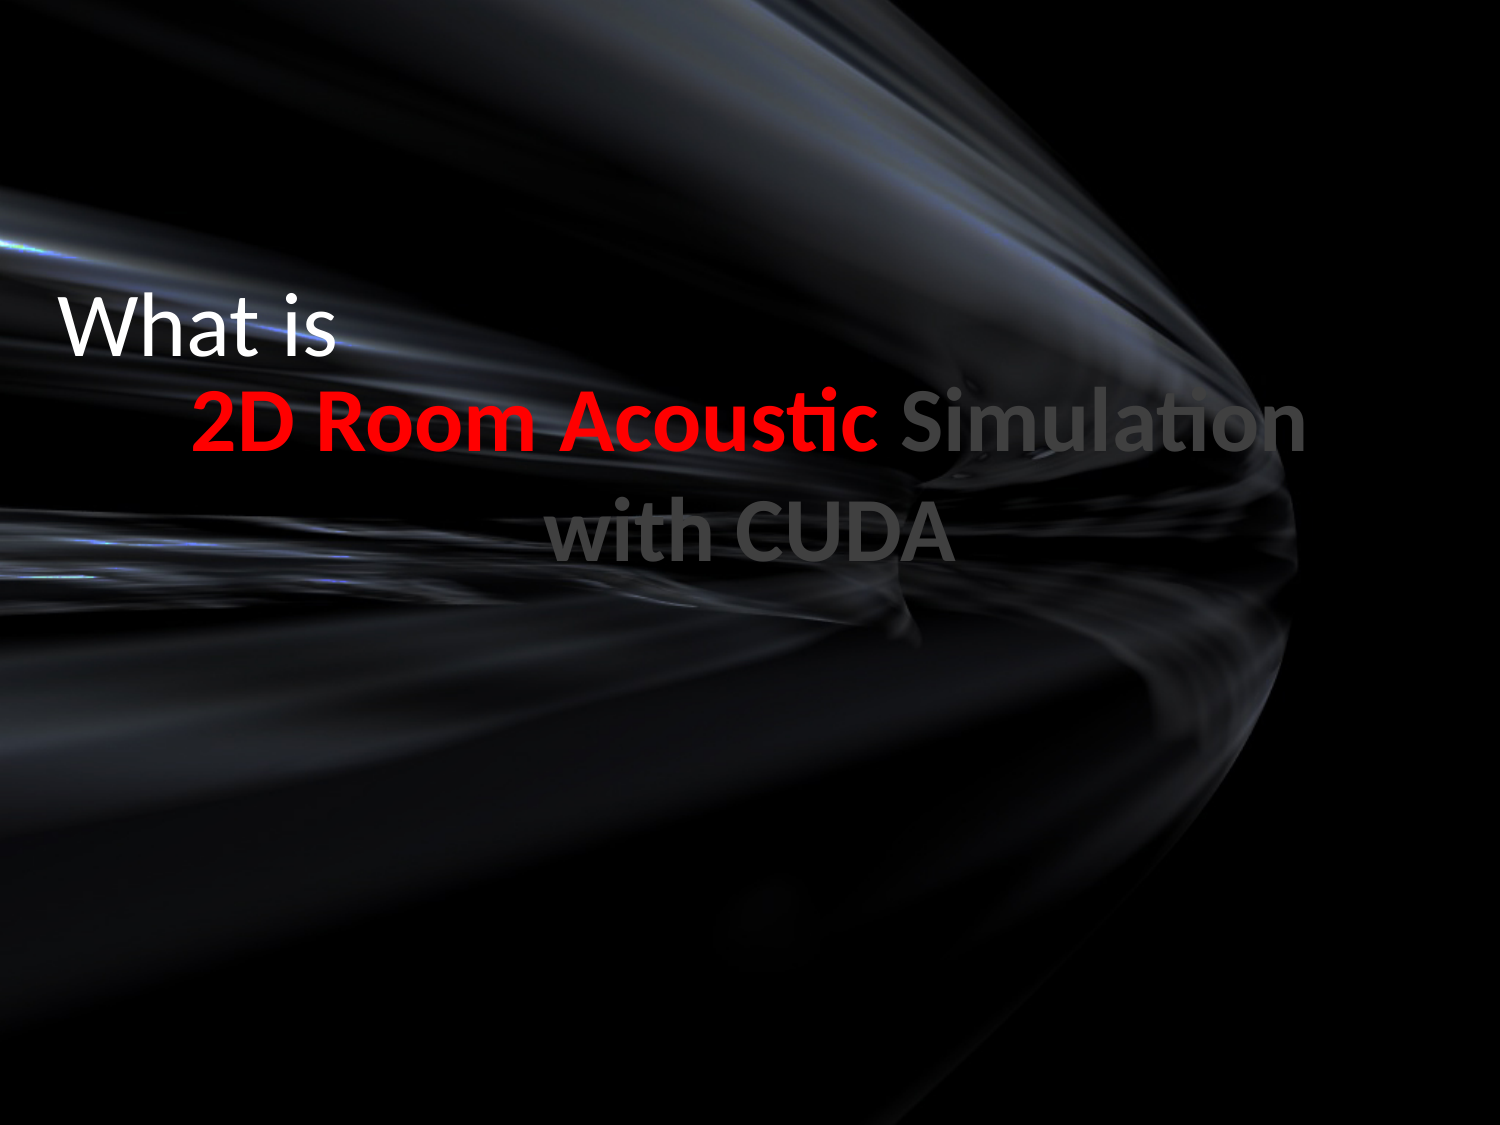

# What is
2D Room Acoustic Simulation with CUDA